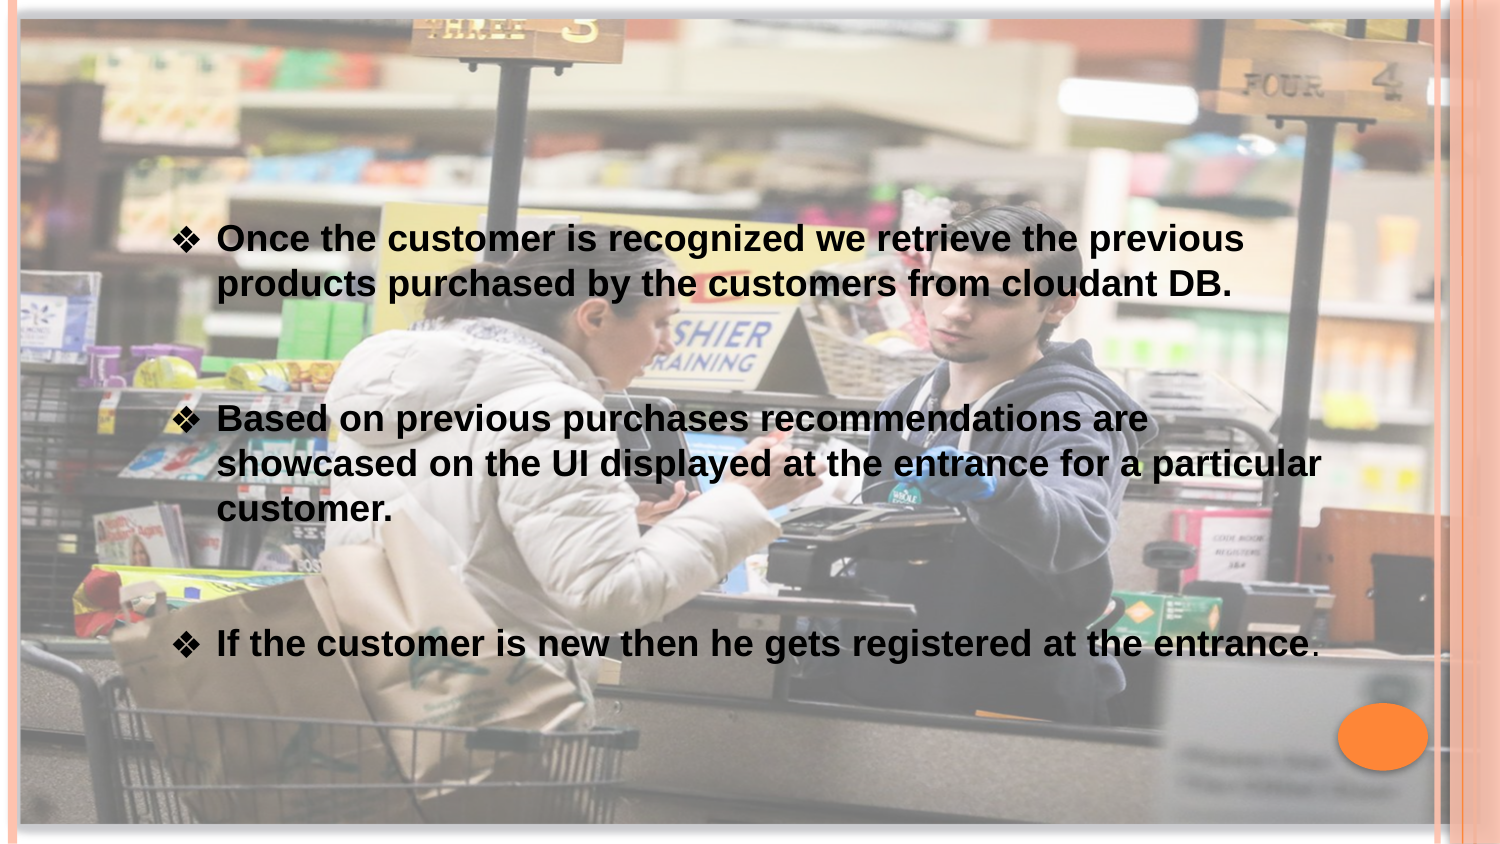

Once the customer is recognized we retrieve the previous products purchased by the customers from cloudant DB.

Based on previous purchases recommendations are showcased on the UI displayed at the entrance for a particular customer.

If the customer is new then he gets registered at the entrance.